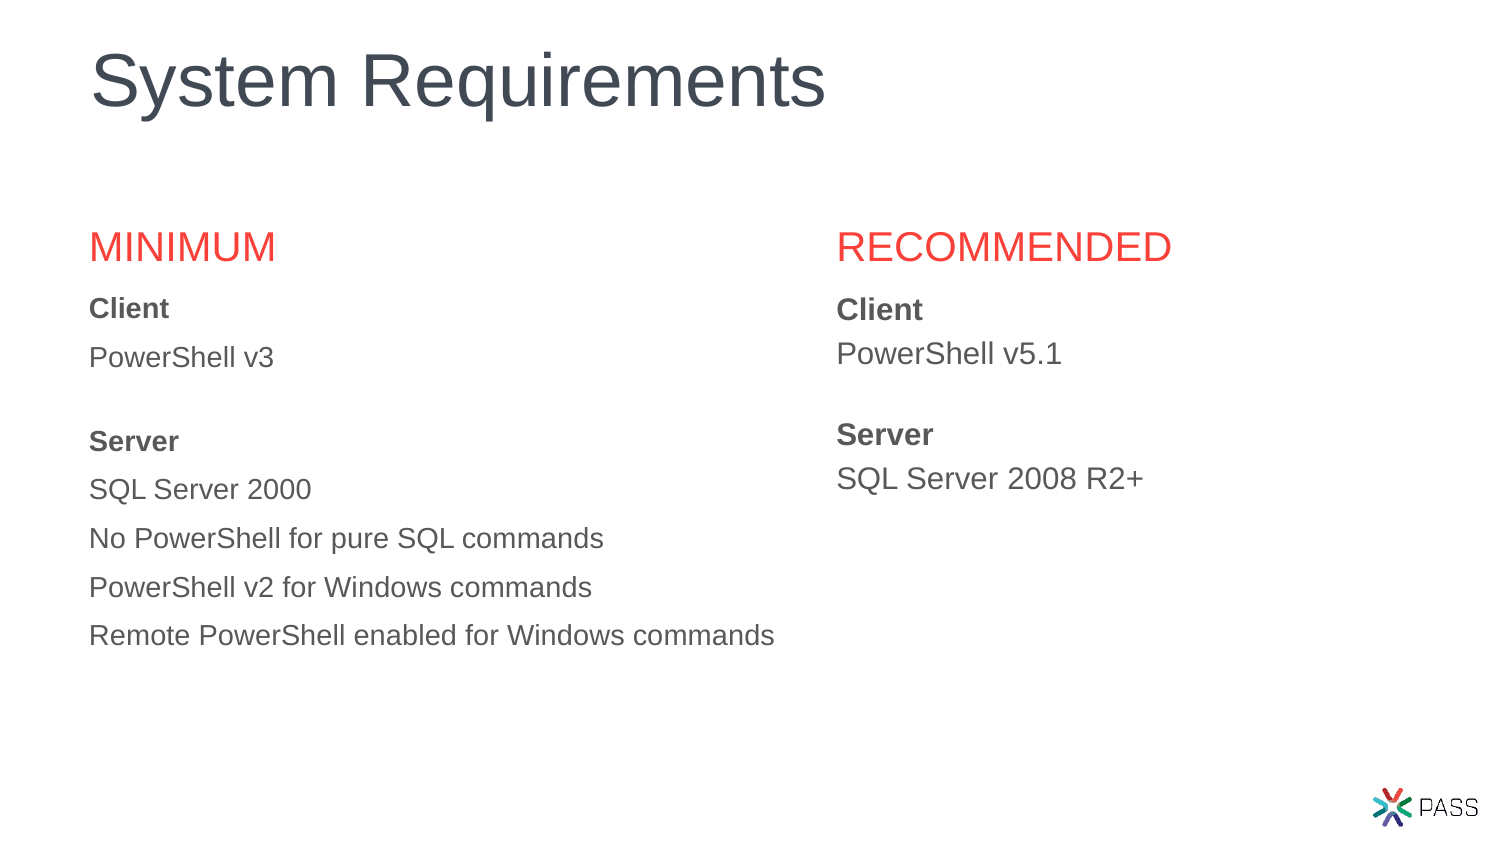

# System Requirements
MINIMUM
RECOMMENDED
Client
PowerShell v3
Server
SQL Server 2000
No PowerShell for pure SQL commands
PowerShell v2 for Windows commands
Remote PowerShell enabled for Windows commands
Client
PowerShell v5.1
Server
SQL Server 2008 R2+